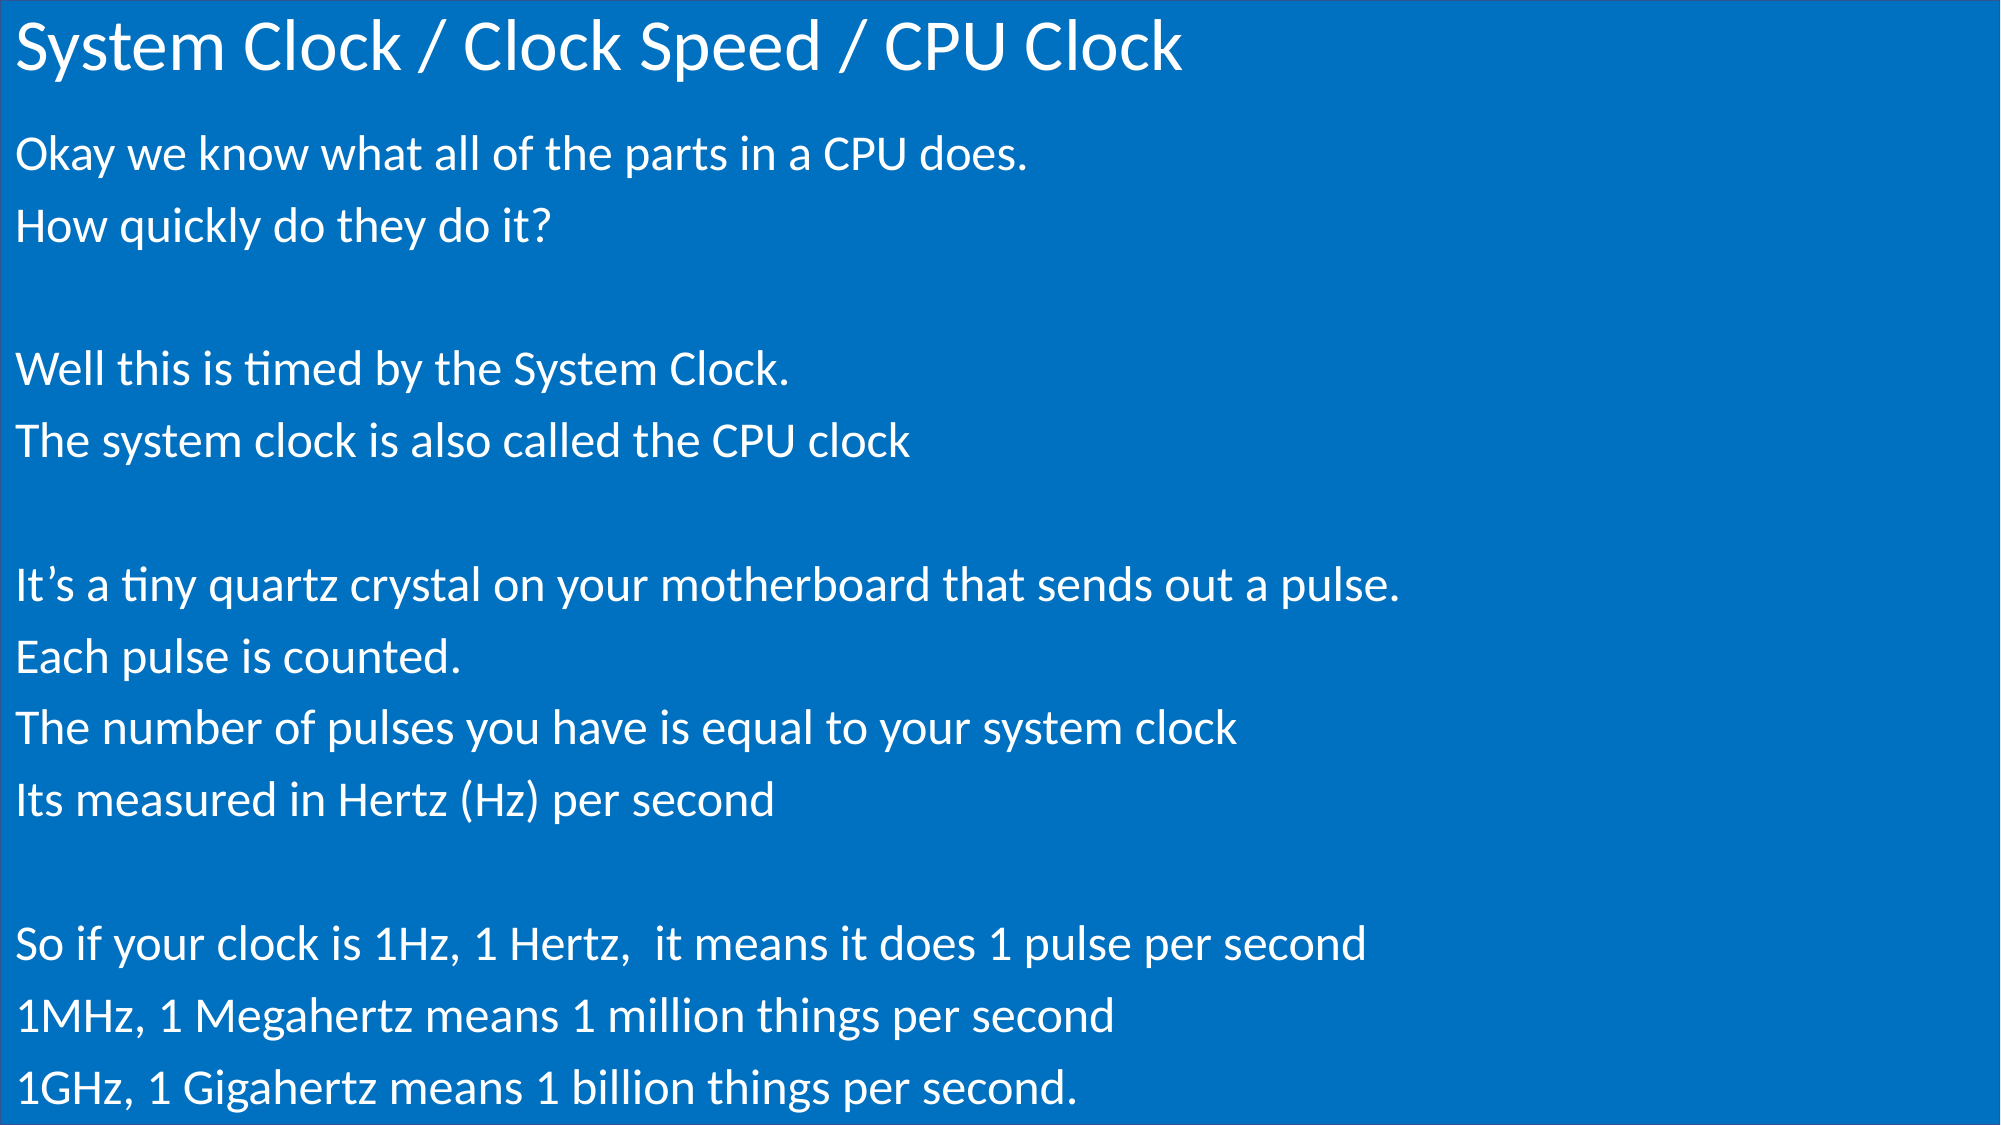

# System Clock / Clock Speed / CPU Clock
Okay we know what all of the parts in a CPU does.
How quickly do they do it?

Well this is timed by the System Clock.
The system clock is also called the CPU clock

It’s a tiny quartz crystal on your motherboard that sends out a pulse.
Each pulse is counted.
The number of pulses you have is equal to your system clock
Its measured in Hertz (Hz) per second

So if your clock is 1Hz, 1 Hertz,  it means it does 1 pulse per second
1MHz, 1 Megahertz means 1 million things per second
1GHz, 1 Gigahertz means 1 billion things per second.